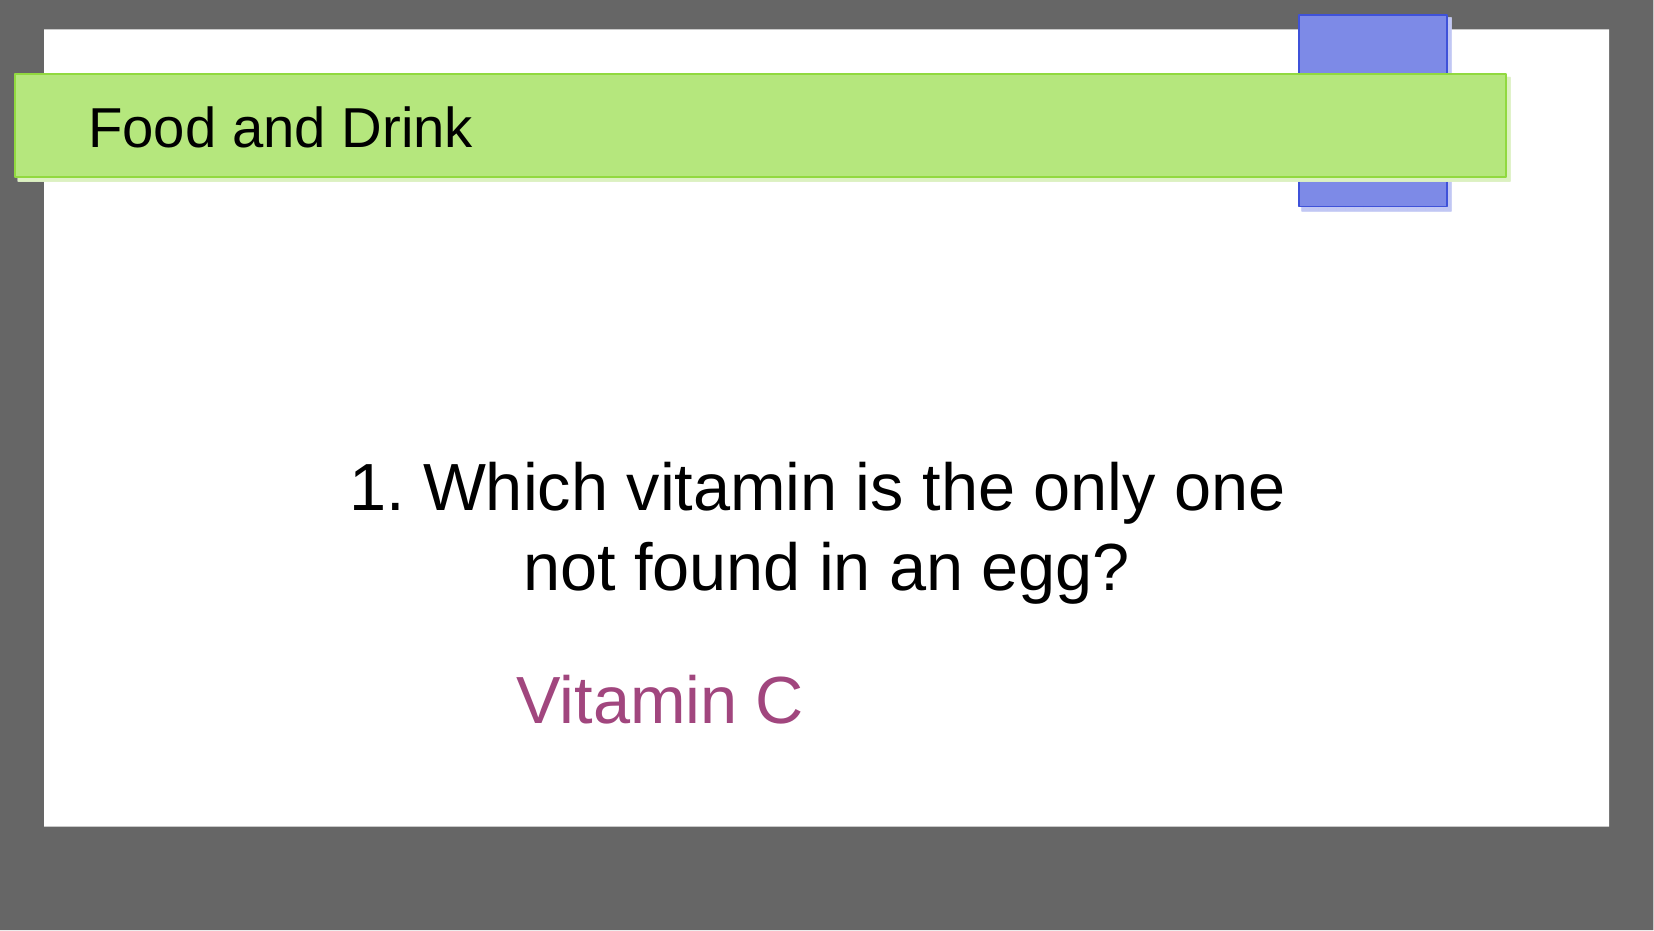

Food and Drink
1. Which vitamin is the only one
not found in an egg?
Vitamin C